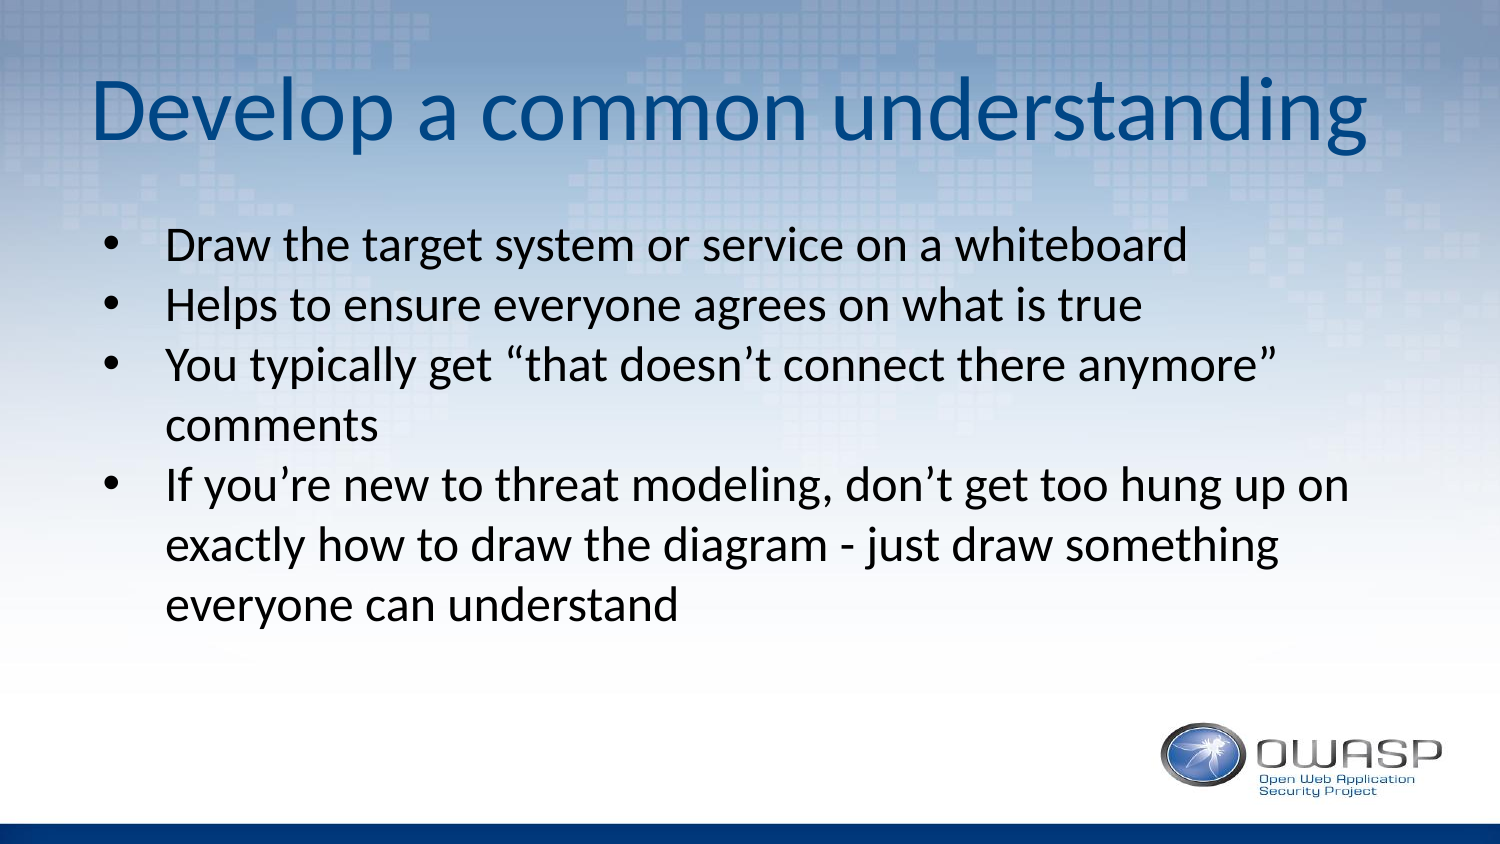

# Develop a common understanding
Draw the target system or service on a whiteboard
Helps to ensure everyone agrees on what is true
You typically get “that doesn’t connect there anymore” comments
If you’re new to threat modeling, don’t get too hung up on exactly how to draw the diagram - just draw something everyone can understand